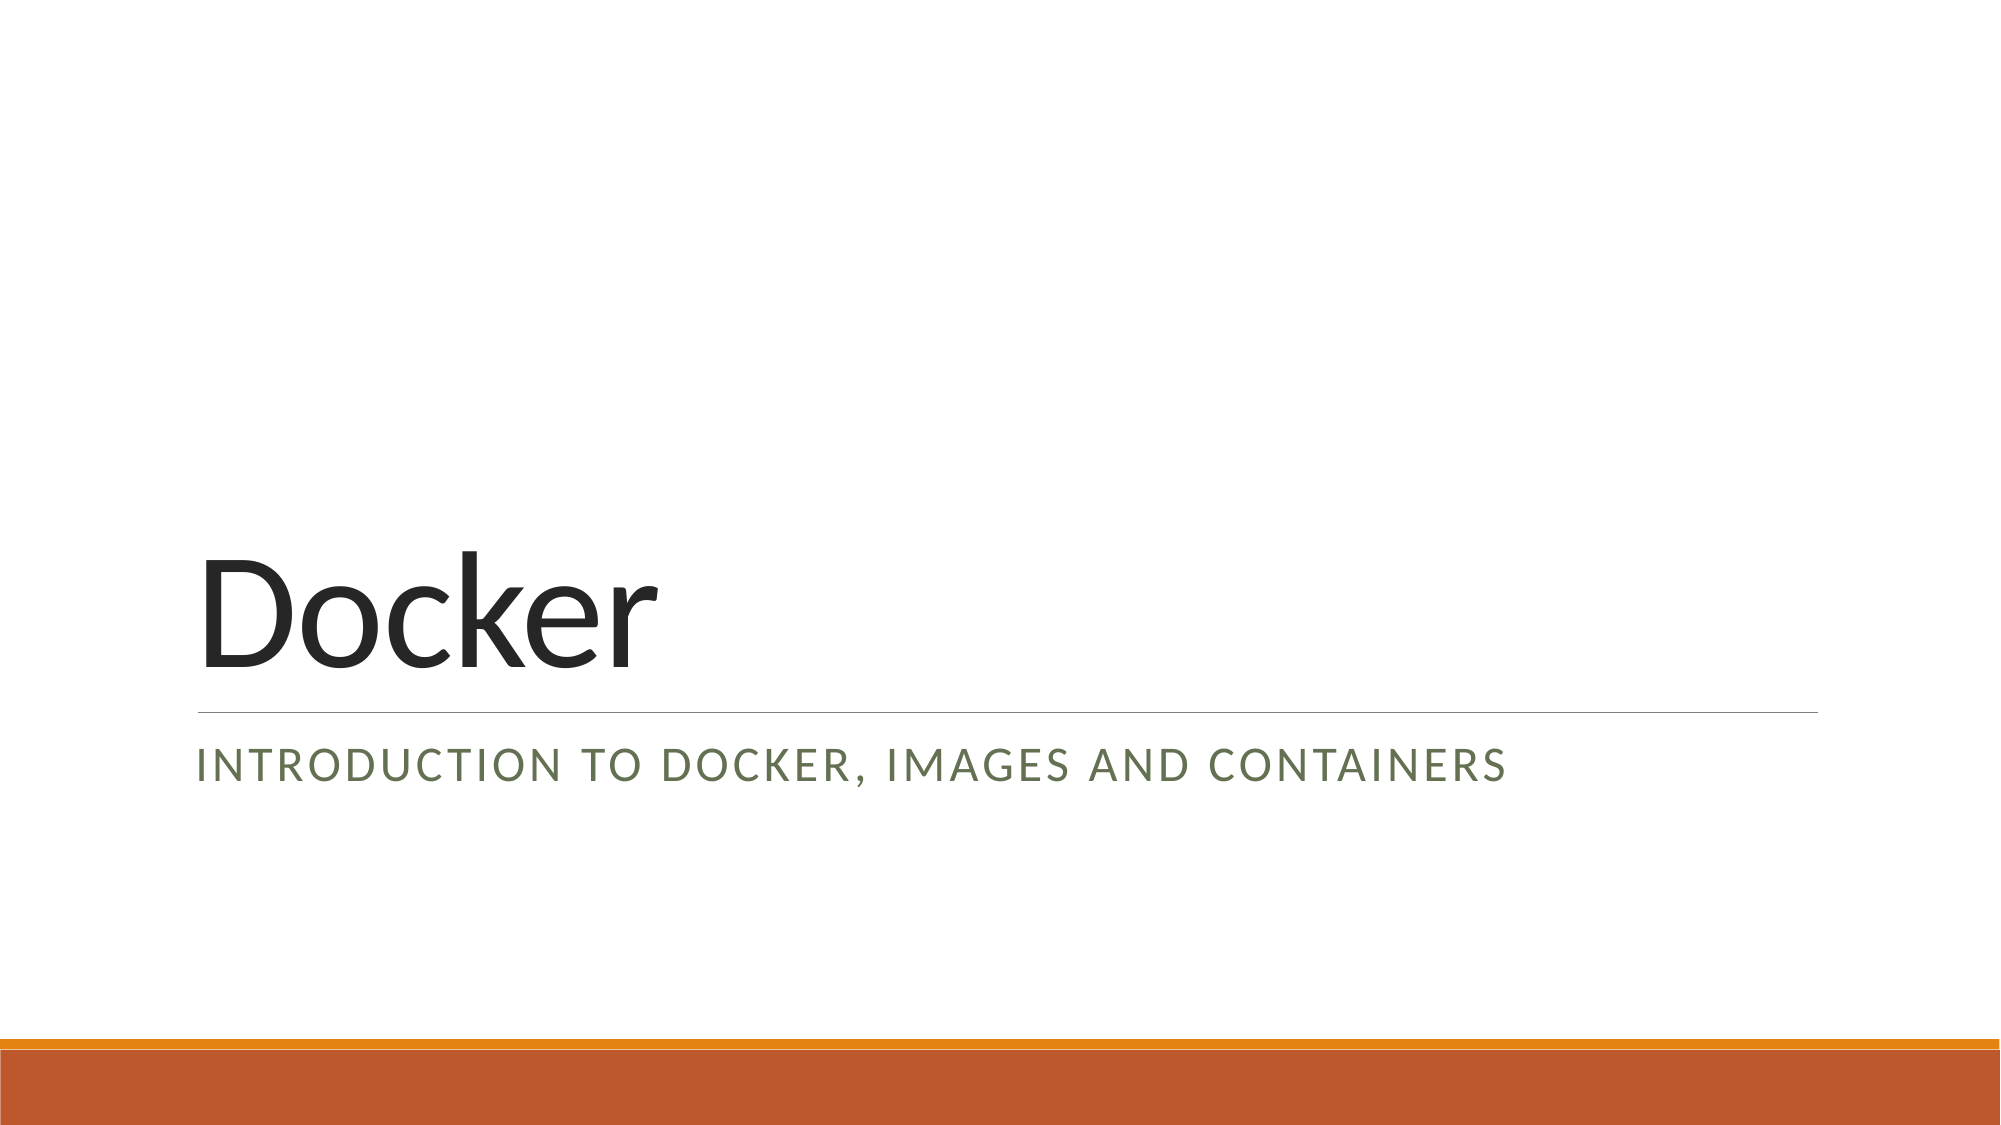

# Docker
Introduction to docker, images and containers